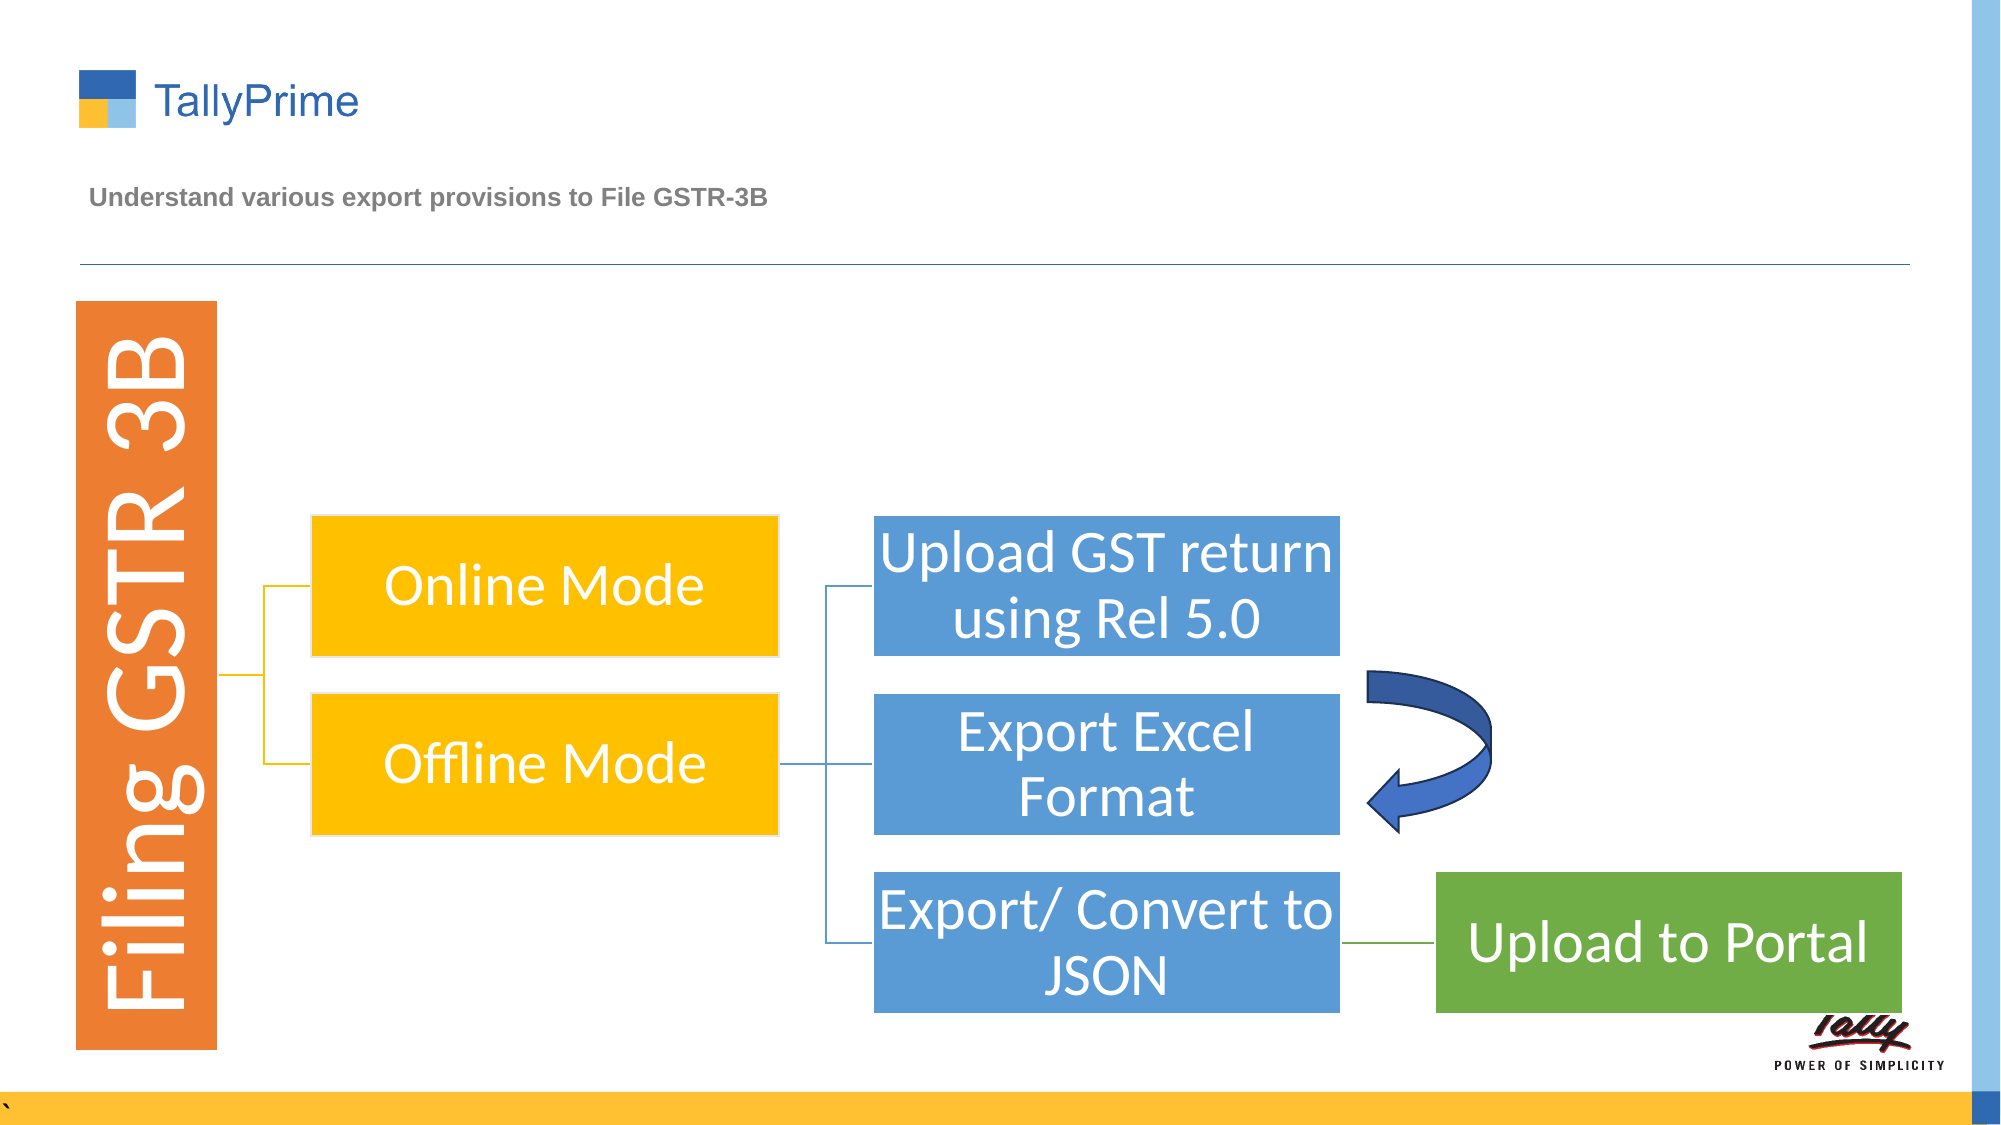

# Understand various export provisions to File GSTR-3B

Filing GSTR 3B
Online Mode
Offline Mode
Upload GST return using Rel 5.0
Export Excel Format
Export/ Convert to JSON
Upload to Portal